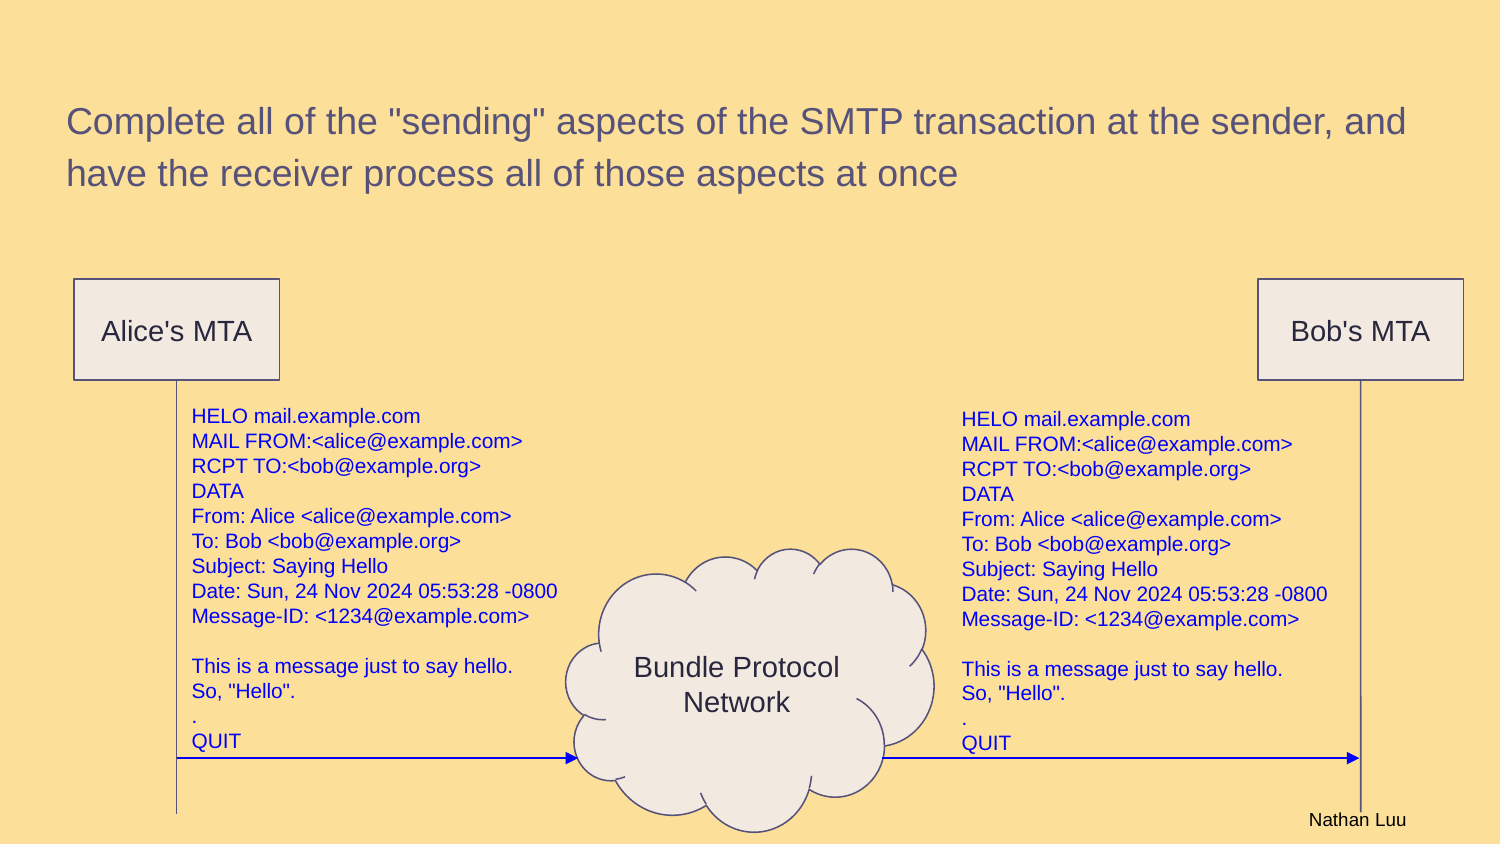

Complete all of the "sending" aspects of the SMTP transaction at the sender, and have the receiver process all of those aspects at once
Alice's MTA
Bob's MTA
HELO mail.example.com
MAIL FROM:<alice@example.com>
RCPT TO:<bob@example.org>
DATA
From: Alice <alice@example.com>
To: Bob <bob@example.org>
Subject: Saying Hello
Date: Sun, 24 Nov 2024 05:53:28 -0800
Message-ID: <1234@example.com>

This is a message just to say hello.
So, "Hello".
.
QUIT
HELO mail.example.com
MAIL FROM:<alice@example.com>
RCPT TO:<bob@example.org>
DATA
From: Alice <alice@example.com>
To: Bob <bob@example.org>
Subject: Saying Hello
Date: Sun, 24 Nov 2024 05:53:28 -0800
Message-ID: <1234@example.com>

This is a message just to say hello.
So, "Hello".
.
QUIT
Bundle Protocol
Network
Nathan Luu